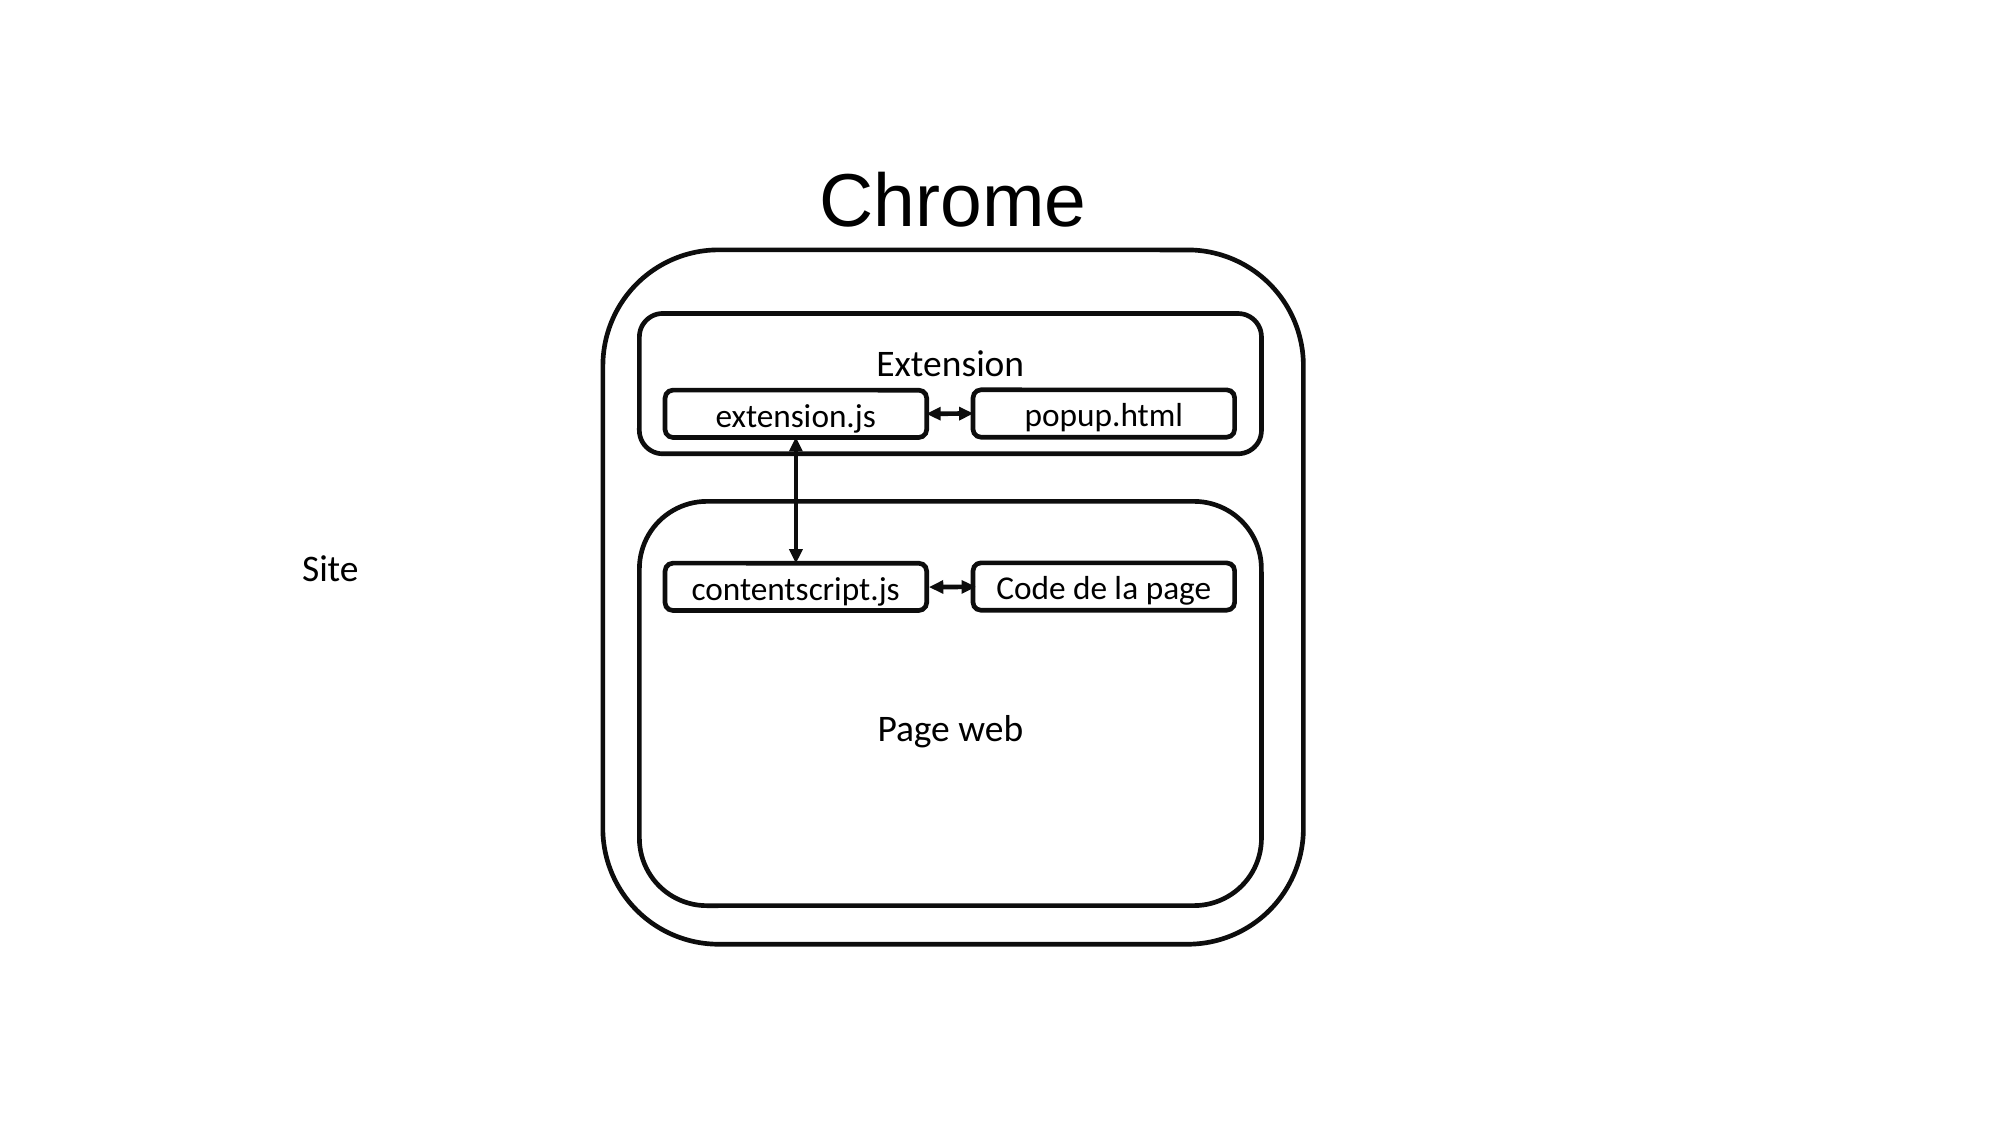

Chrome

Extension

popup.html
extension.js

Page web
Site
Code de la page
contentscript.js